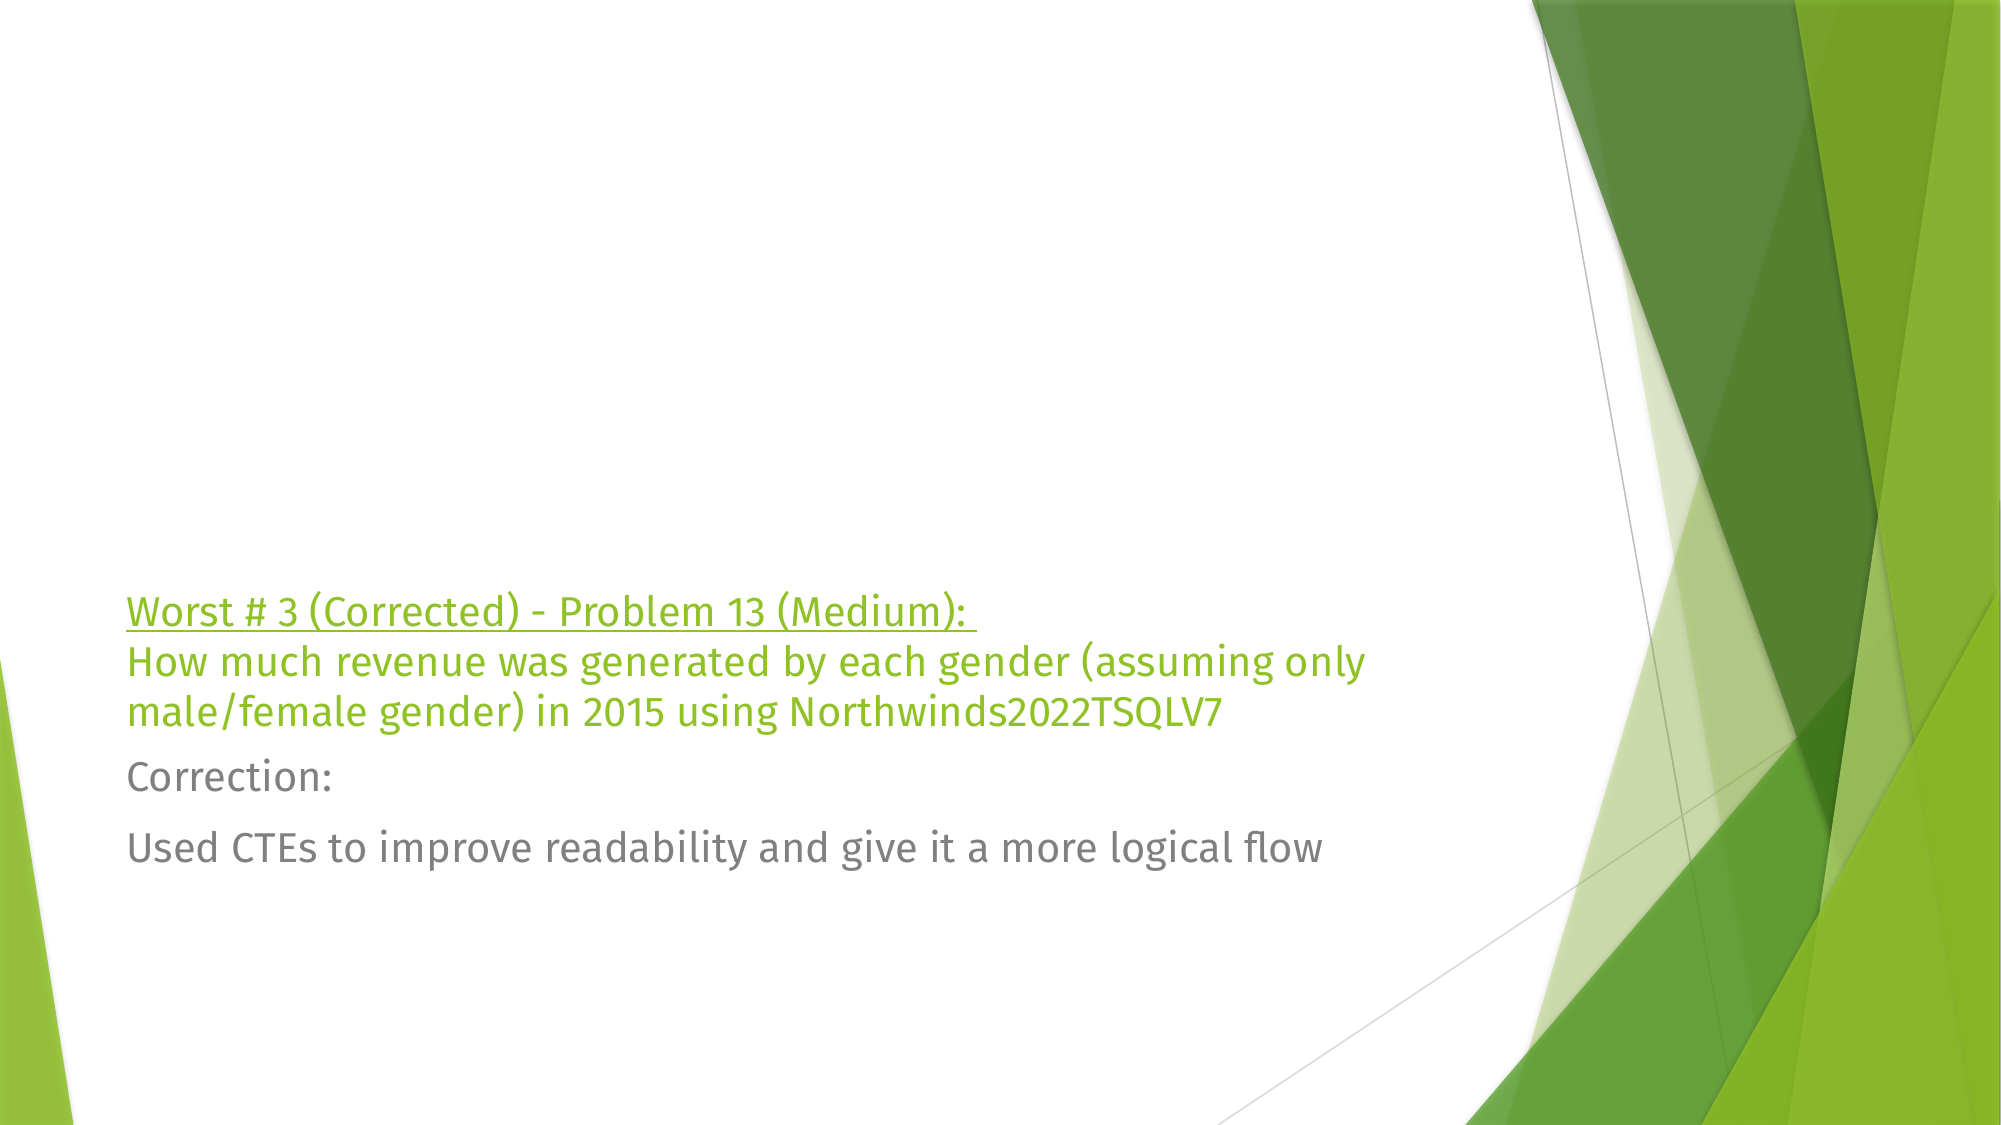

# Worst # 3 (Corrected) - Problem 13 (Medium): How much revenue was generated by each gender (assuming only male/female gender) in 2015 using Northwinds2022TSQLV7
Correction:
Used CTEs to improve readability and give it a more logical flow